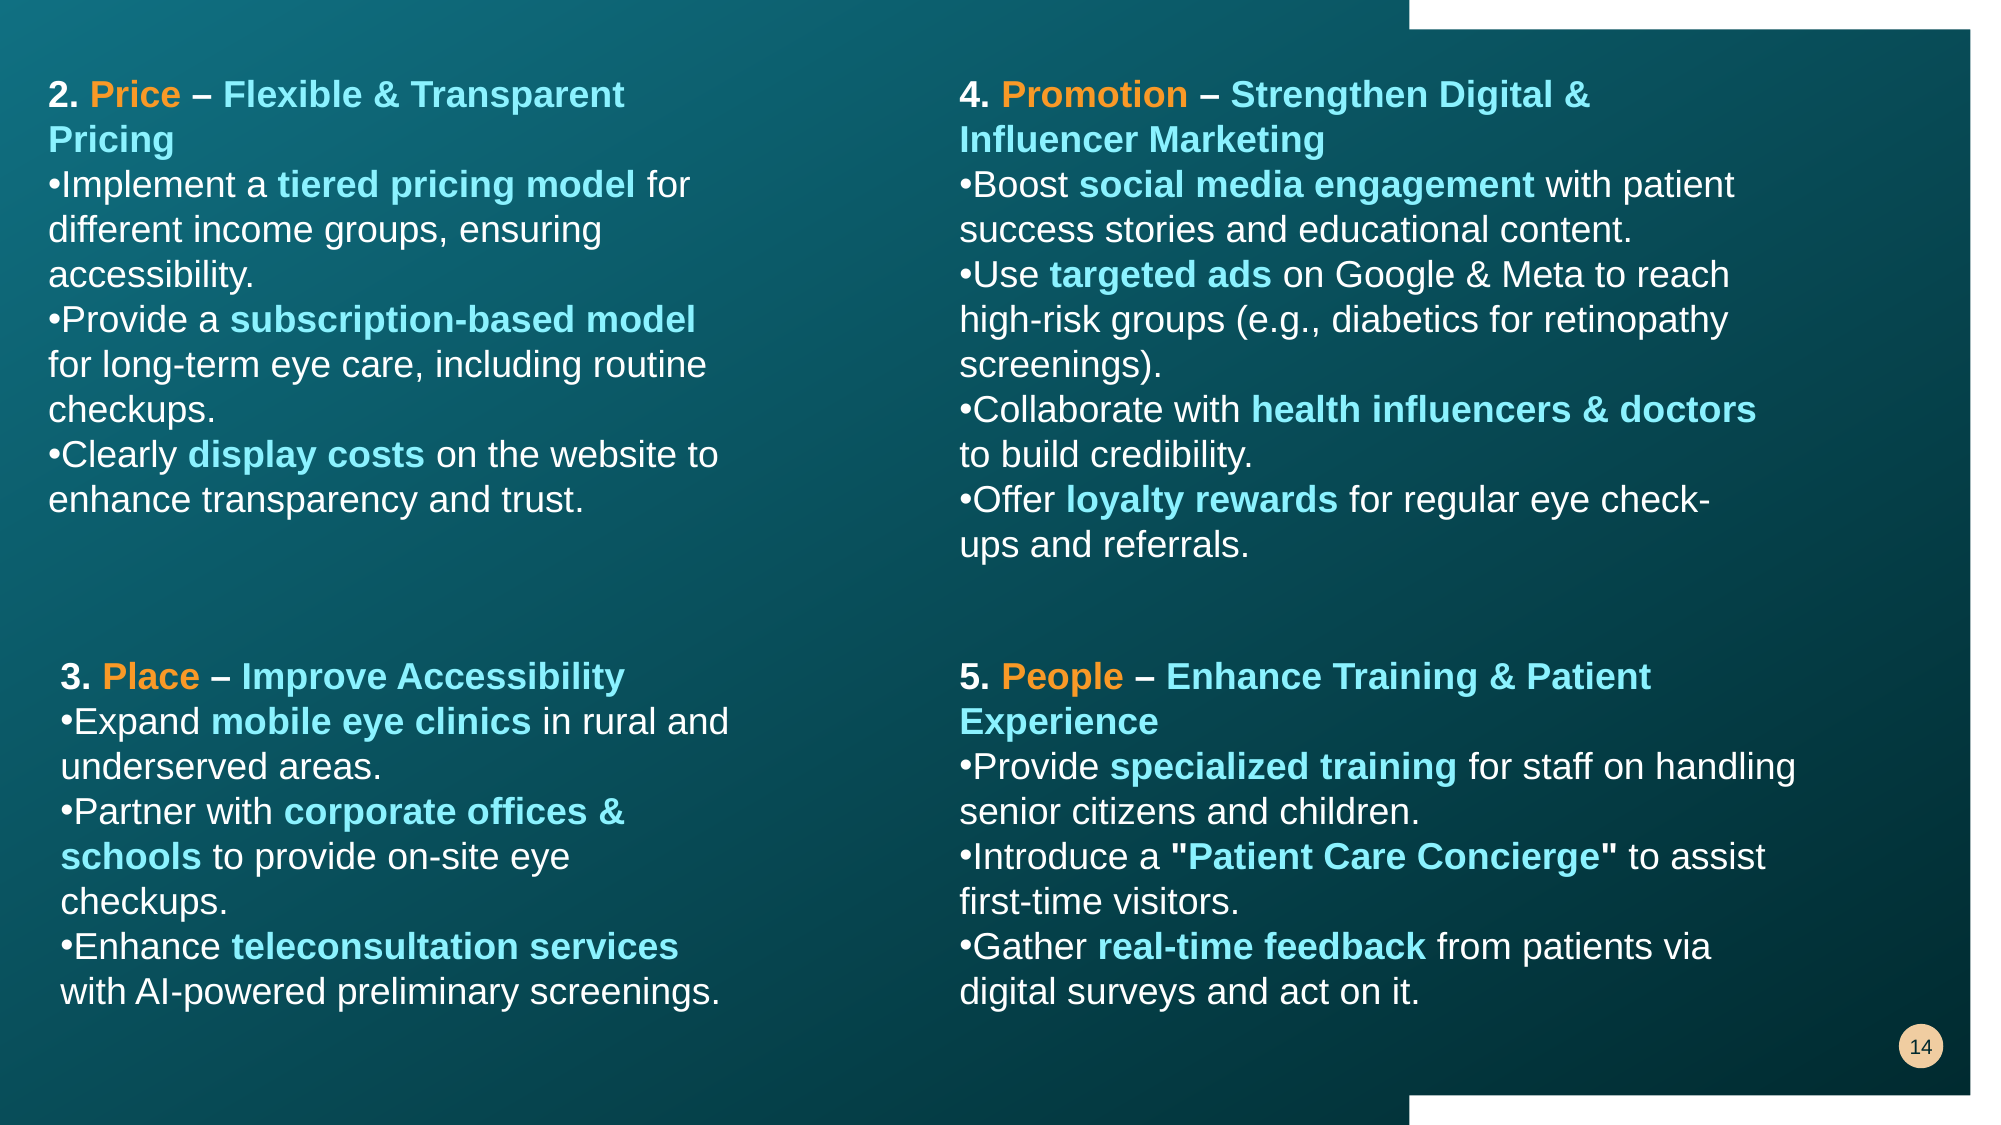

2. Price – Flexible & Transparent Pricing
Implement a tiered pricing model for different income groups, ensuring accessibility.
Provide a subscription-based model for long-term eye care, including routine checkups.
Clearly display costs on the website to enhance transparency and trust.
4. Promotion – Strengthen Digital & Influencer Marketing
Boost social media engagement with patient success stories and educational content.
Use targeted ads on Google & Meta to reach high-risk groups (e.g., diabetics for retinopathy screenings).
Collaborate with health influencers & doctors to build credibility.
Offer loyalty rewards for regular eye check-ups and referrals.
3. Place – Improve Accessibility
Expand mobile eye clinics in rural and underserved areas.
Partner with corporate offices & schools to provide on-site eye checkups.
Enhance teleconsultation services with AI-powered preliminary screenings.
5. People – Enhance Training & Patient Experience
Provide specialized training for staff on handling senior citizens and children.
Introduce a "Patient Care Concierge" to assist first-time visitors.
Gather real-time feedback from patients via digital surveys and act on it.
14